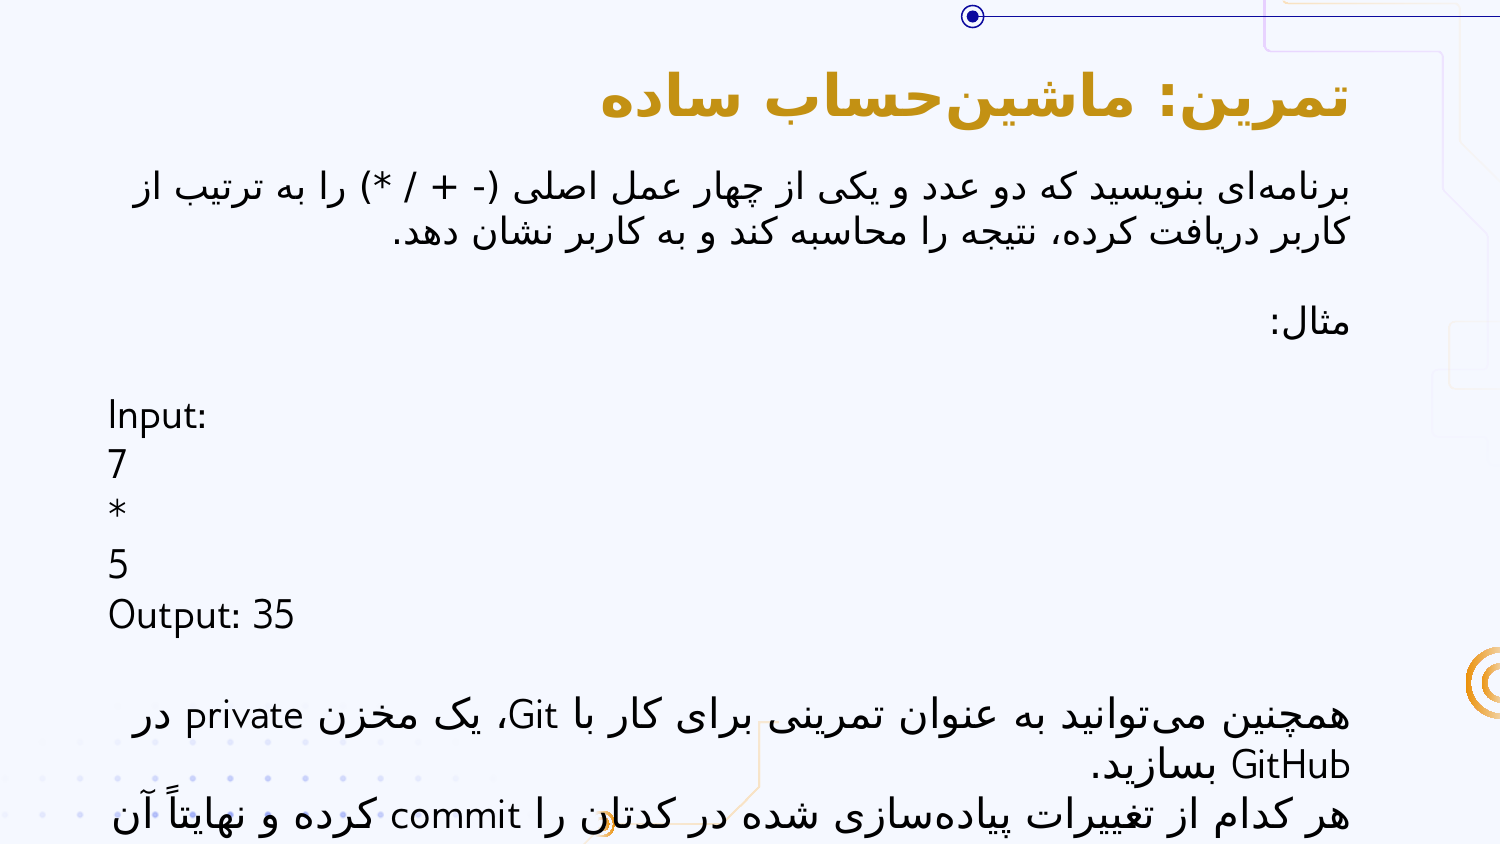

# تمرین: ماشین‌حساب ساده
برنامه‌ای بنویسید که دو عدد و یکی از چهار عمل اصلی (- + / *) را به ترتیب از کاربر دریافت کرده، نتیجه را محاسبه کند و به کاربر نشان دهد.

مثال:

Input:
7
*
5
Output: 35

همچنین می‌توانید به عنوان تمرینی برای کار با Git، یک مخزن private در GitHub بسازید.
هر کدام از تغییرات پیاده‌سازی شده در کدتان را commit کرده و نهایتاً آن را push کنید.